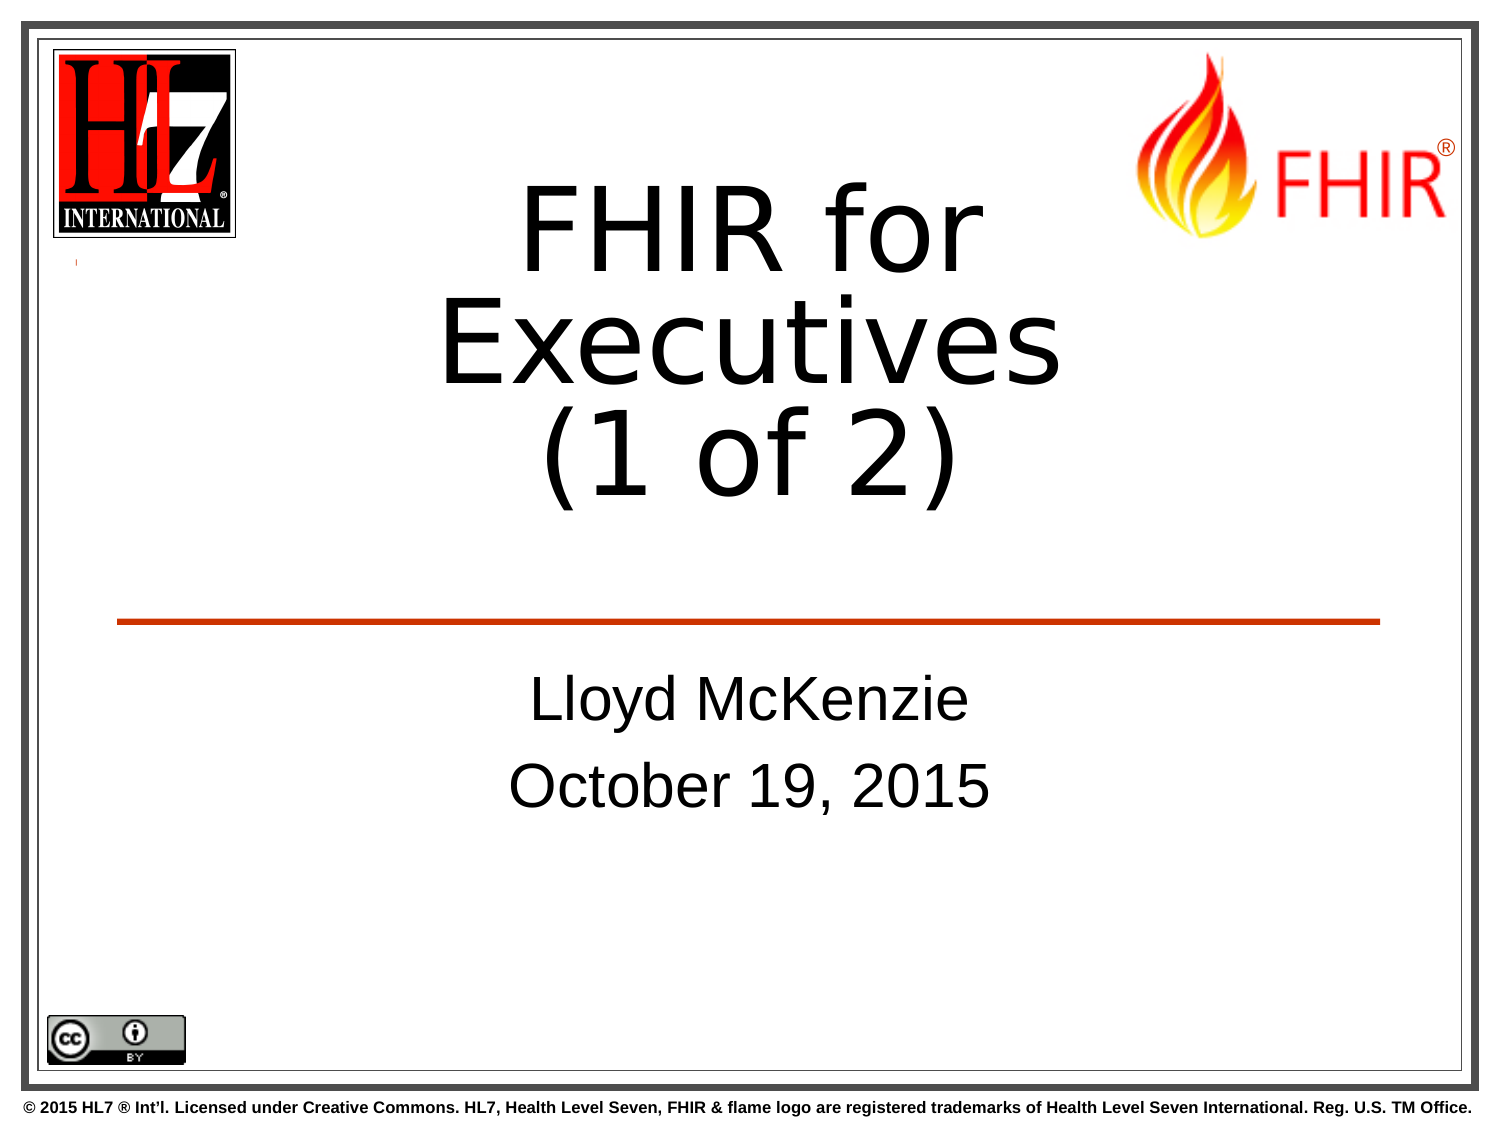

# FHIR for Executives (1 of 2)
Lloyd McKenzie
October 19, 2015